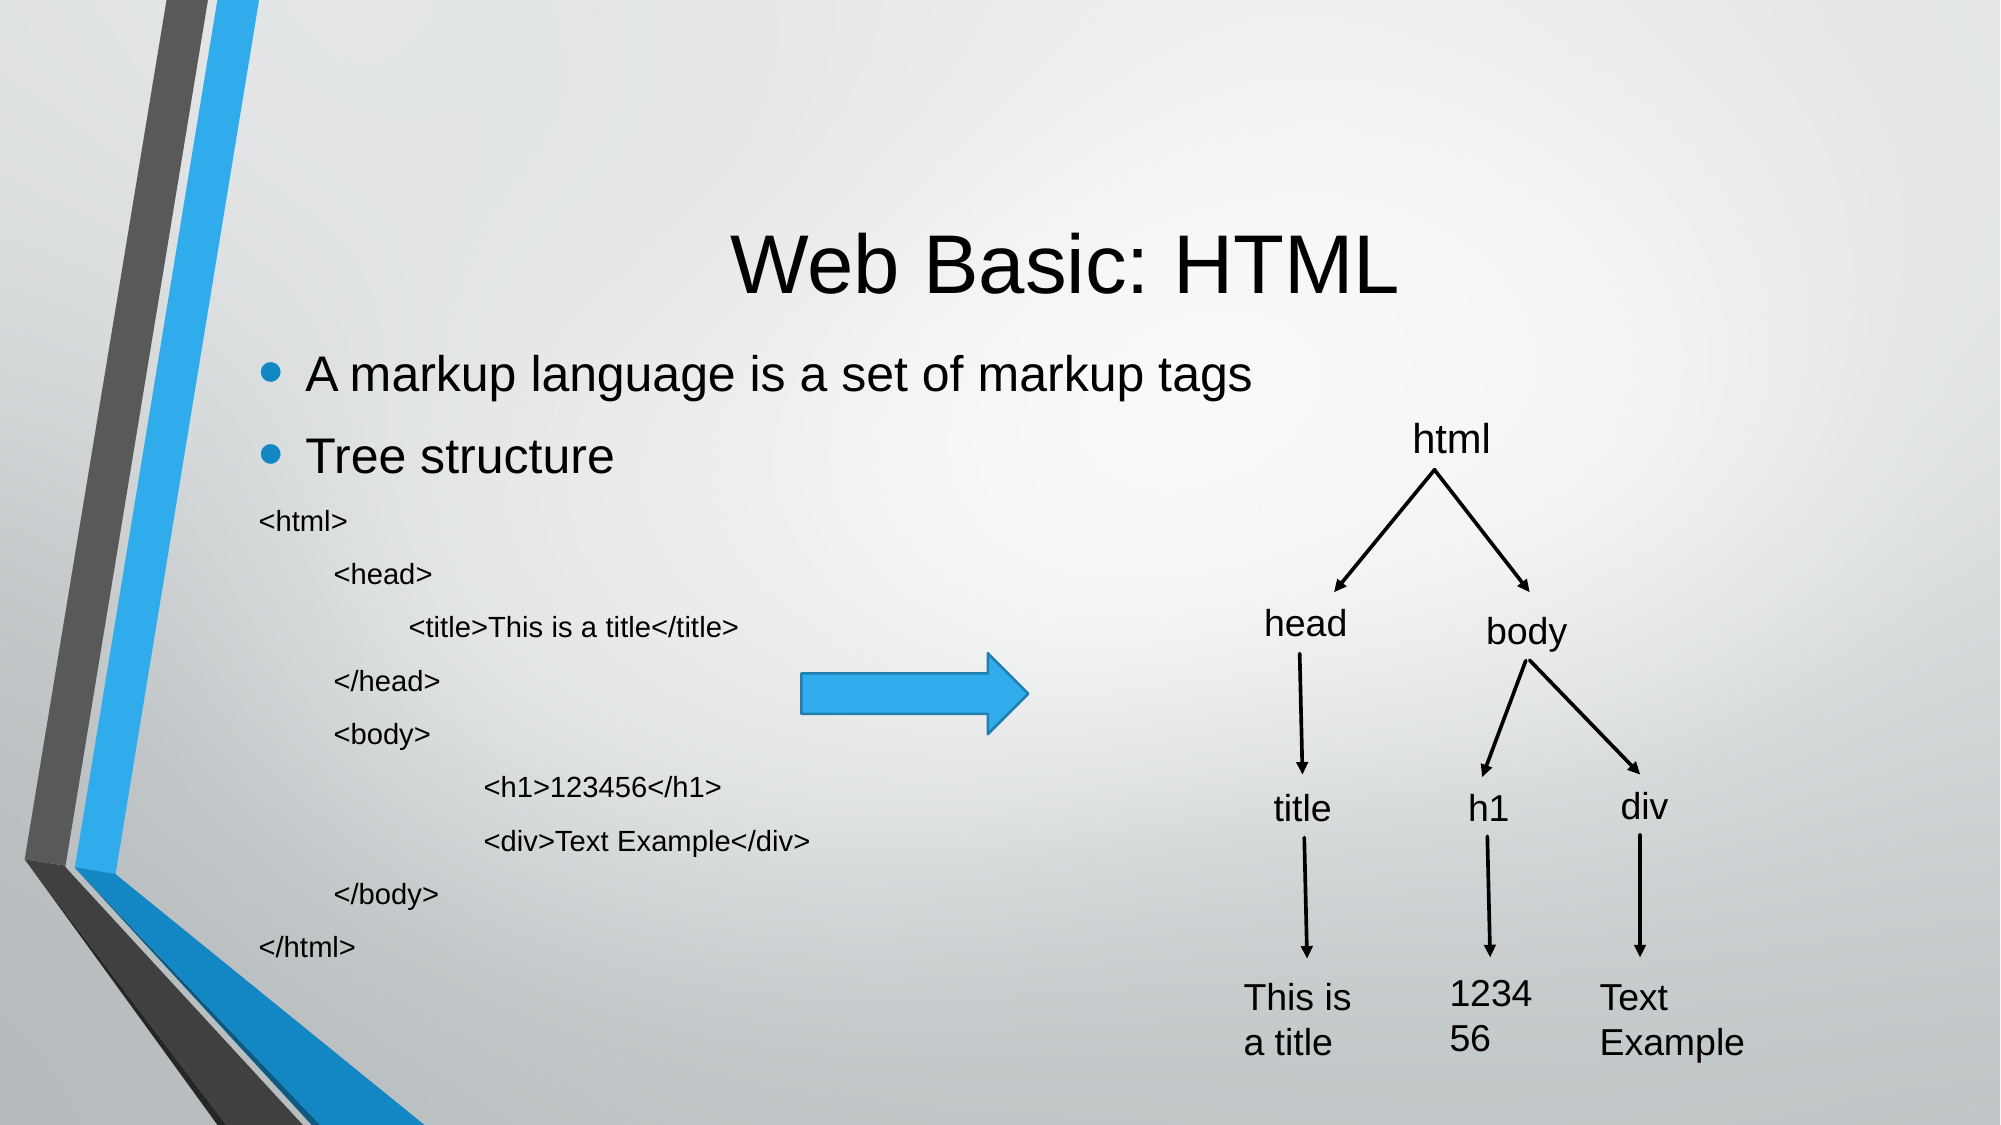

# Web Basic: HTML
     html
A markup language is a set of markup tags
Tree structure
<html>
<head>
<title>This is a title</title>
</head>
<body>
	<h1>123456</h1>
	<div>Text Example</div>
</body>
</html>

head
body

div
title
h1
123456
This is a title
Text Example